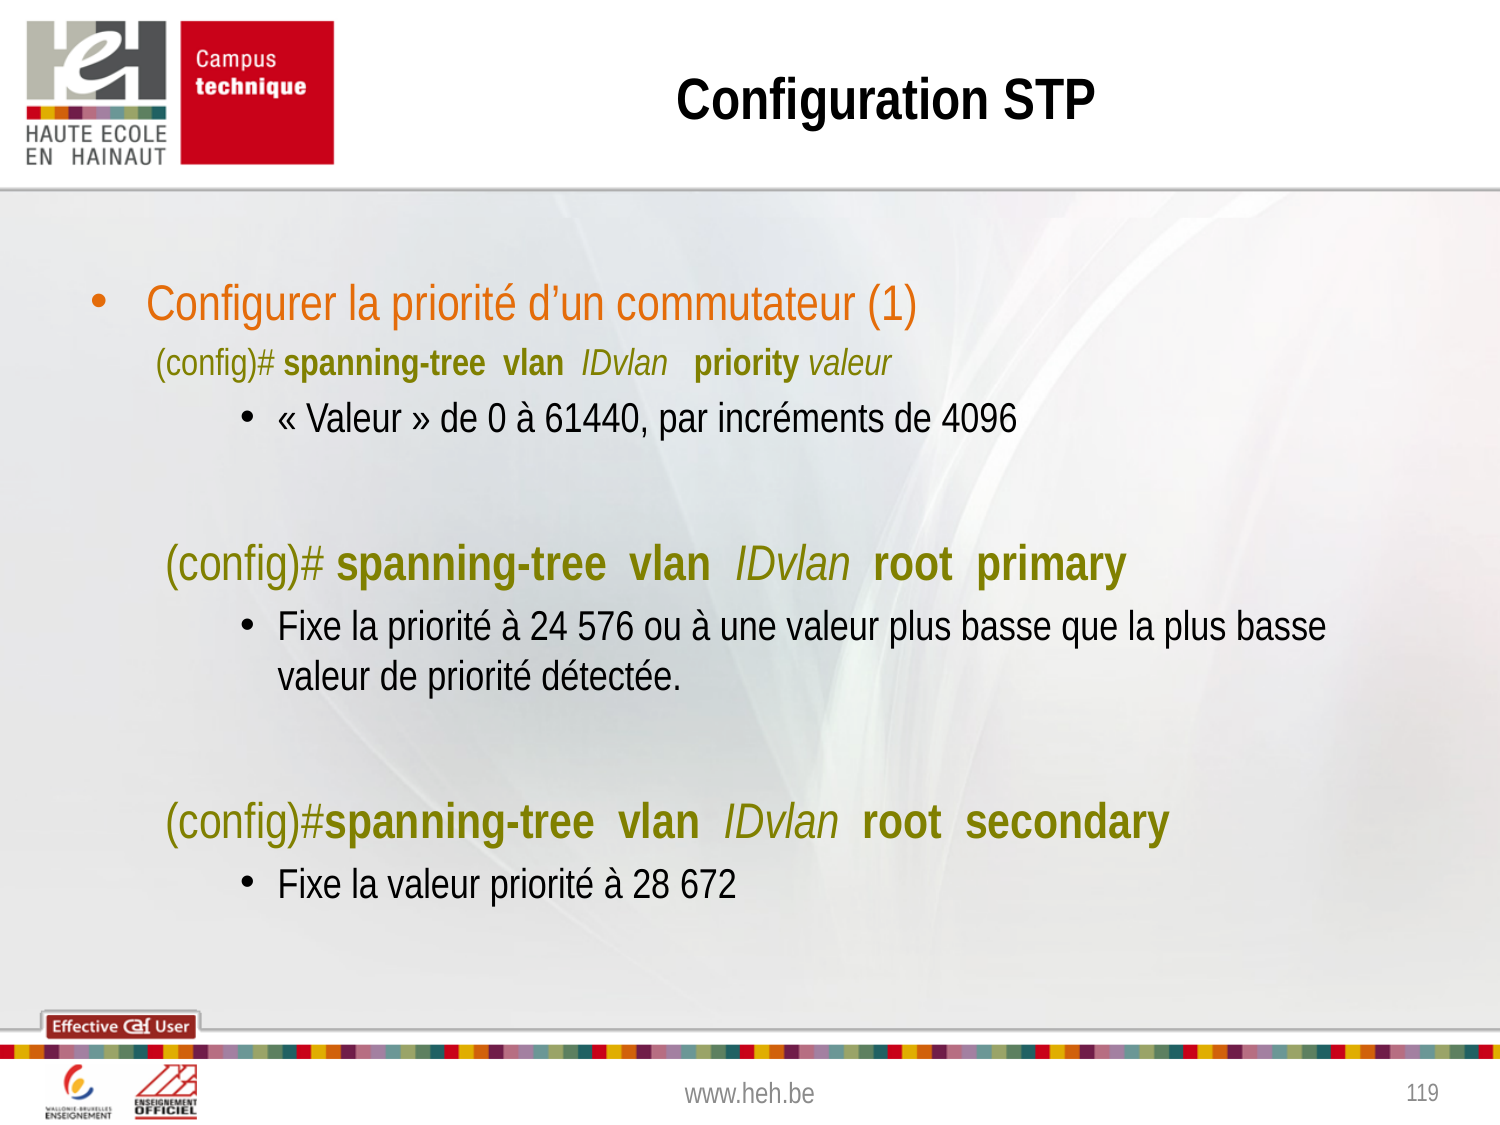

# Configuration STP
Configurer la priorité d’un commutateur (1)
(config)# spanning-tree  vlan  IDvlan   priority valeur
« Valeur » de 0 à 61440, par incréments de 4096

(config)# spanning-tree  vlan  IDvlan  root  primary
Fixe la priorité à 24 576 ou à une valeur plus basse que la plus basse valeur de priorité détectée.

(config)#spanning-tree  vlan  IDvlan  root  secondary
Fixe la valeur priorité à 28 672
www.heh.be
119